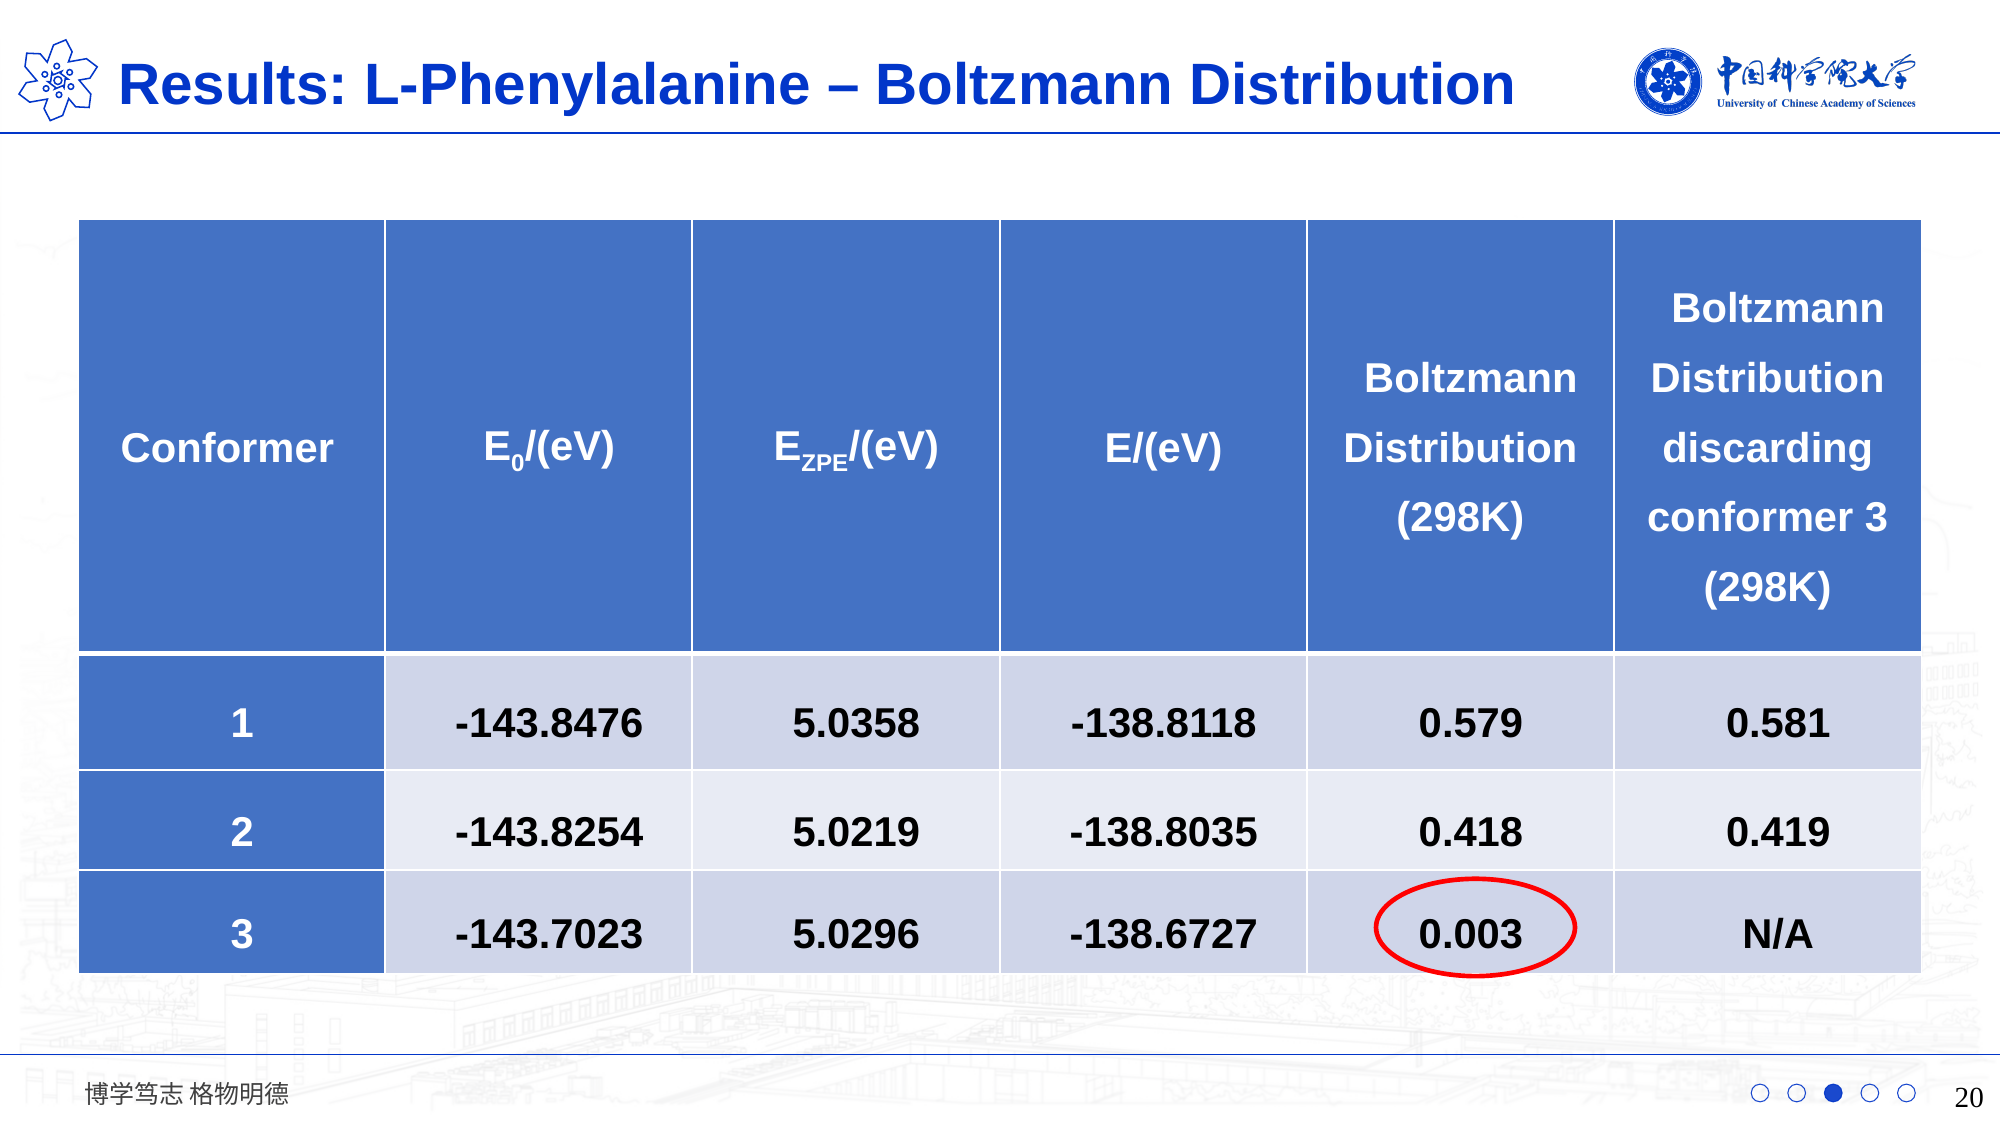

Results: L-Phenylalanine – Boltzmann Distribution
| Conformer | E0/(eV) | EZPE/(eV) | E/(eV) | Boltzmann Distribution (298K) | Boltzmann Distribution discarding conformer 3 (298K) |
| --- | --- | --- | --- | --- | --- |
| 1 | -143.8476 | 5.0358 | -138.8118 | 0.579 | 0.581 |
| 2 | -143.8254 | 5.0219 | -138.8035 | 0.418 | 0.419 |
| 3 | -143.7023 | 5.0296 | -138.6727 | 0.003 | N/A |

20